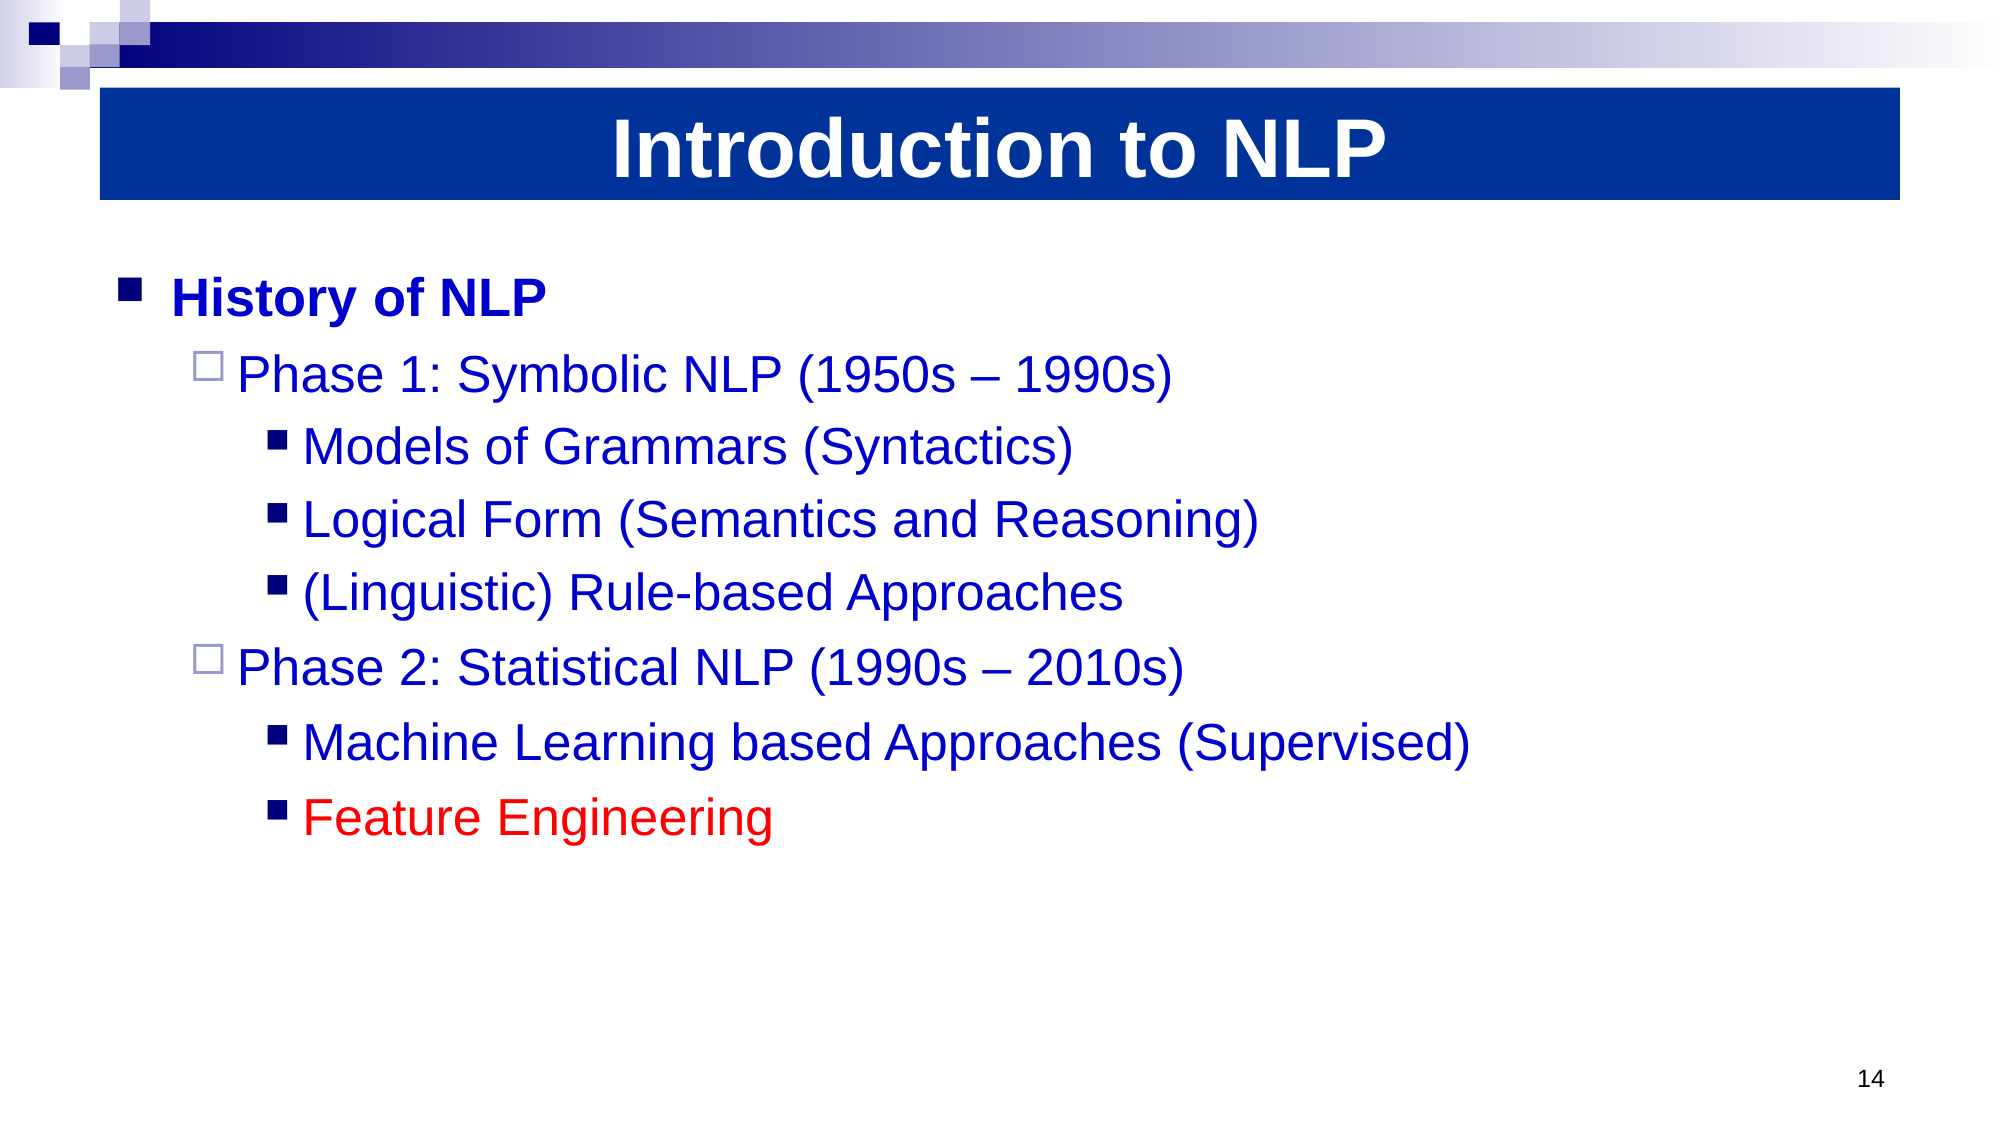

# Introduction to NLP
History of NLP
Phase 1: Symbolic NLP (1950s – 1990s)
Models of Grammars (Syntactics)
Logical Form (Semantics and Reasoning)
(Linguistic) Rule-based Approaches
Phase 2: Statistical NLP (1990s – 2010s)
Machine Learning based Approaches (Supervised)
Feature Engineering
14